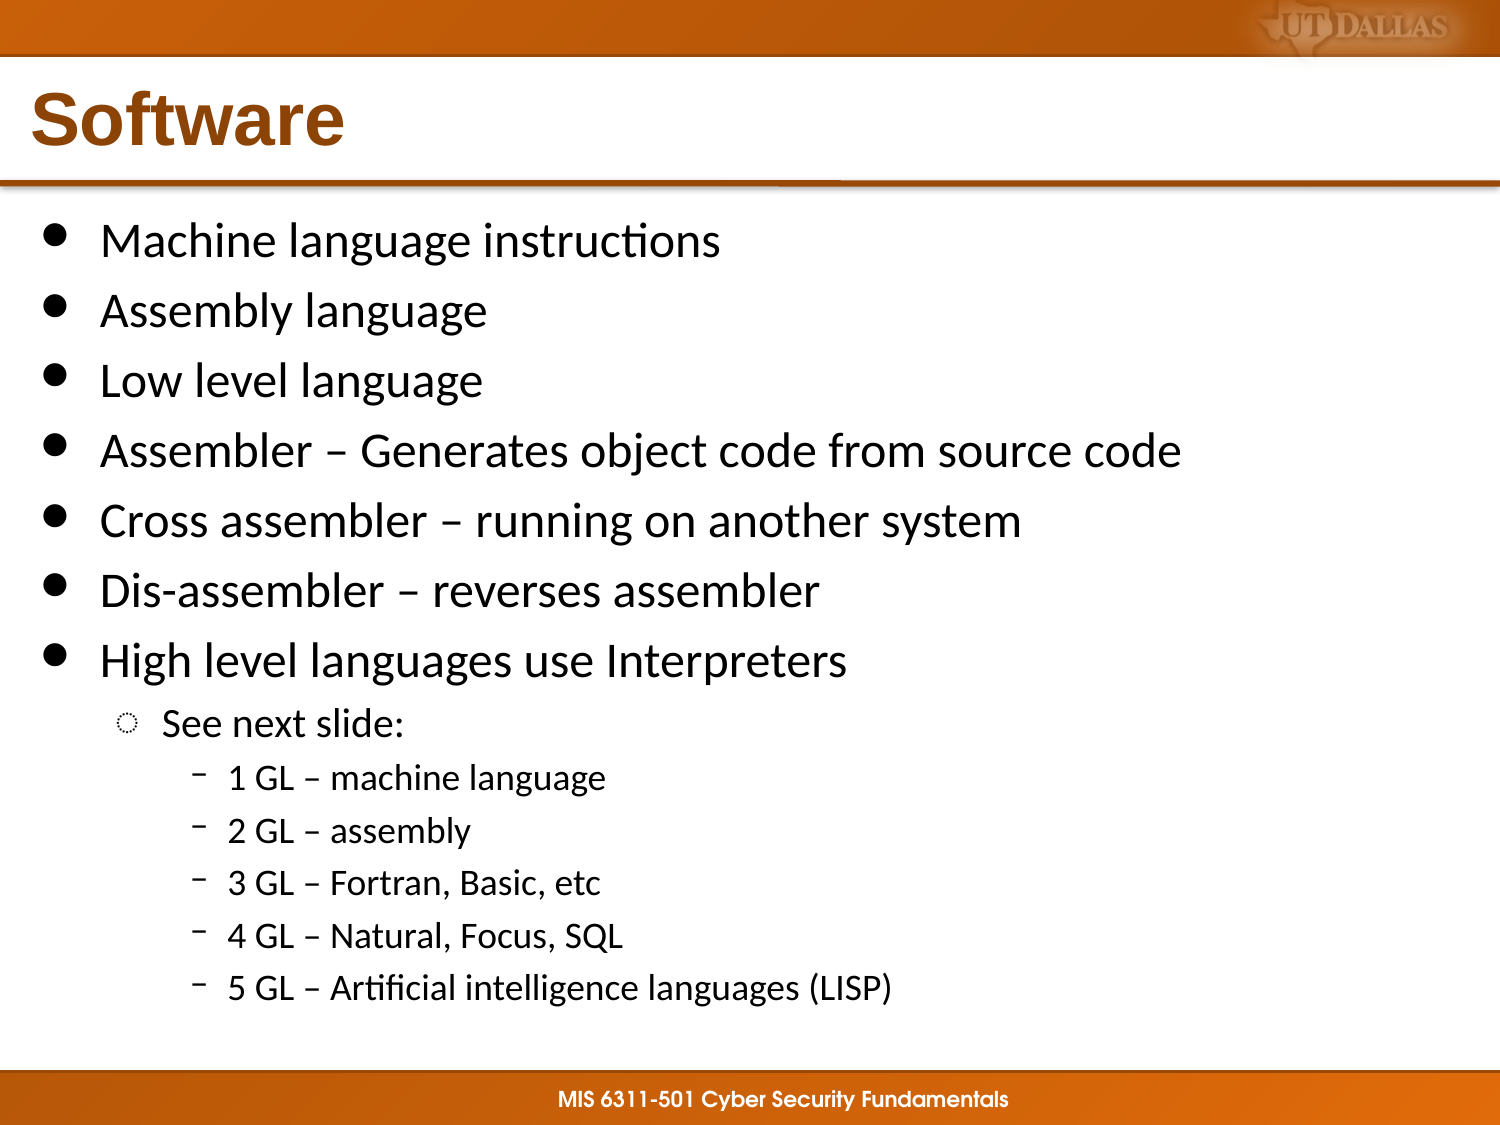

# Software
Machine language instructions
Assembly language
Low level language
Assembler – Generates object code from source code
Cross assembler – running on another system
Dis-assembler – reverses assembler
High level languages use Interpreters
See next slide:
1 GL – machine language
2 GL – assembly
3 GL – Fortran, Basic, etc
4 GL – Natural, Focus, SQL
5 GL – Artificial intelligence languages (LISP)